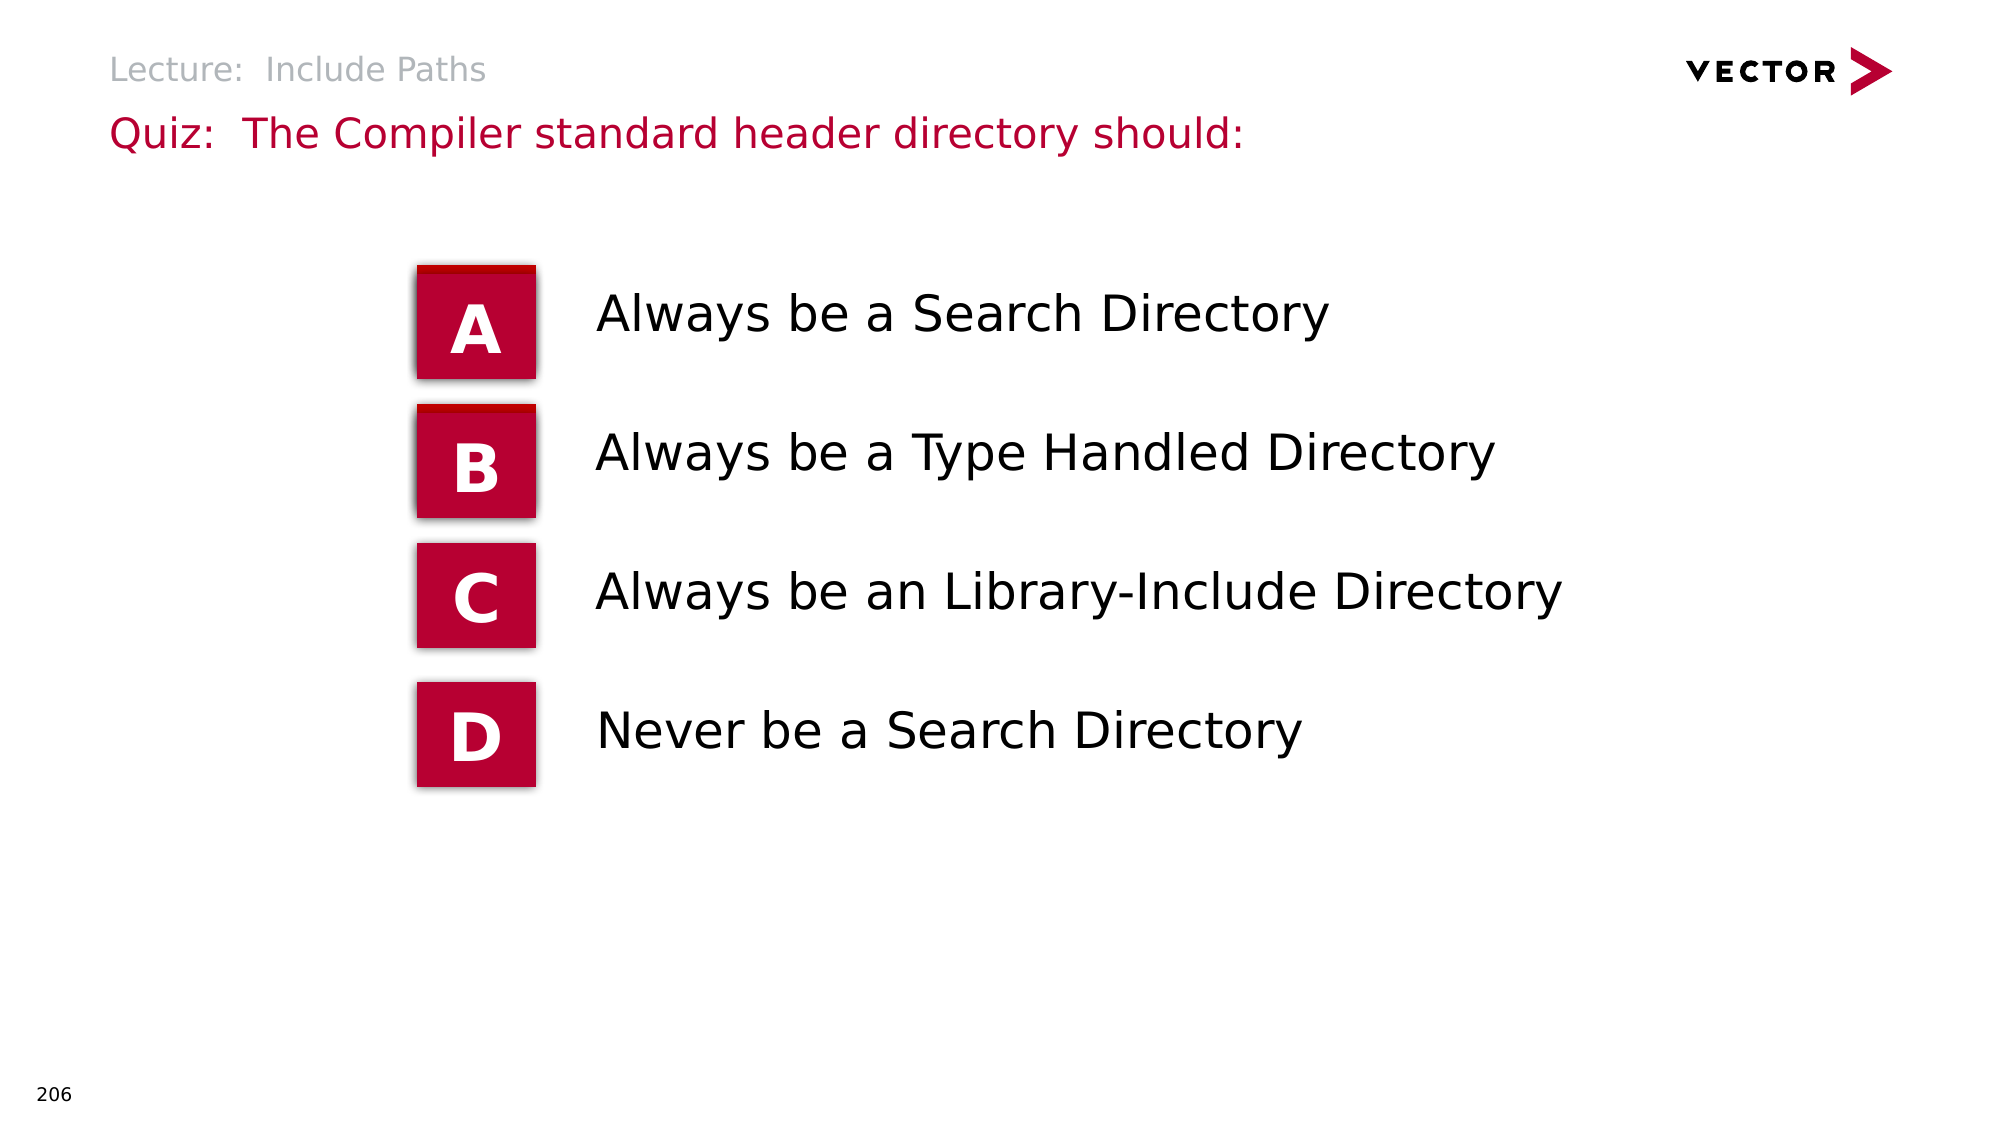

# Lecture:  Include Paths
Quiz:  The Compiler standard header directory should:
A
A
Always be a Search Directory
B
B
Always be a Type Handled Directory
C
Always be an Library-Include Directory
D
Never be a Search Directory